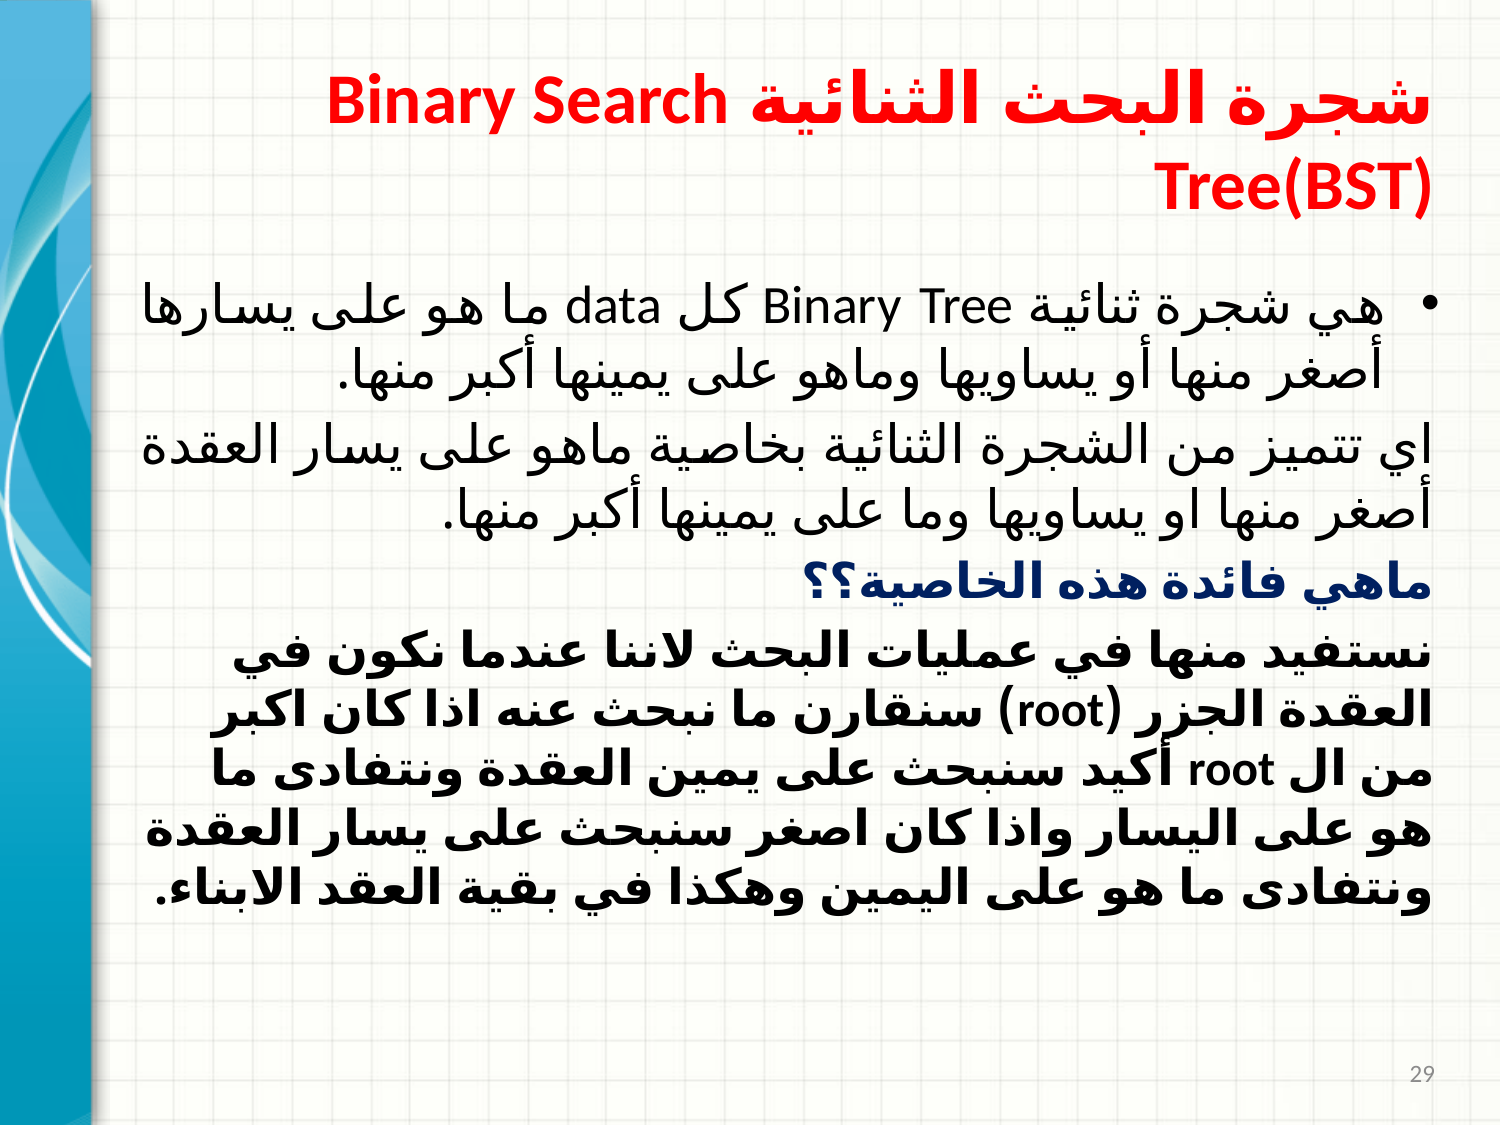

# شجرة البحث الثنائية Binary Search Tree(BST)
هي شجرة ثنائية Binary Tree كل data ما هو على يسارها أصغر منها أو يساويها وماهو على يمينها أكبر منها.
اي تتميز من الشجرة الثنائية بخاصية ماهو على يسار العقدة أصغر منها او يساويها وما على يمينها أكبر منها.
ماهي فائدة هذه الخاصية؟؟
نستفيد منها في عمليات البحث لاننا عندما نكون في العقدة الجزر (root) سنقارن ما نبحث عنه اذا كان اكبر من ال root أكيد سنبحث على يمين العقدة ونتفادى ما هو على اليسار واذا كان اصغر سنبحث على يسار العقدة ونتفادى ما هو على اليمين وهكذا في بقية العقد الابناء.

29